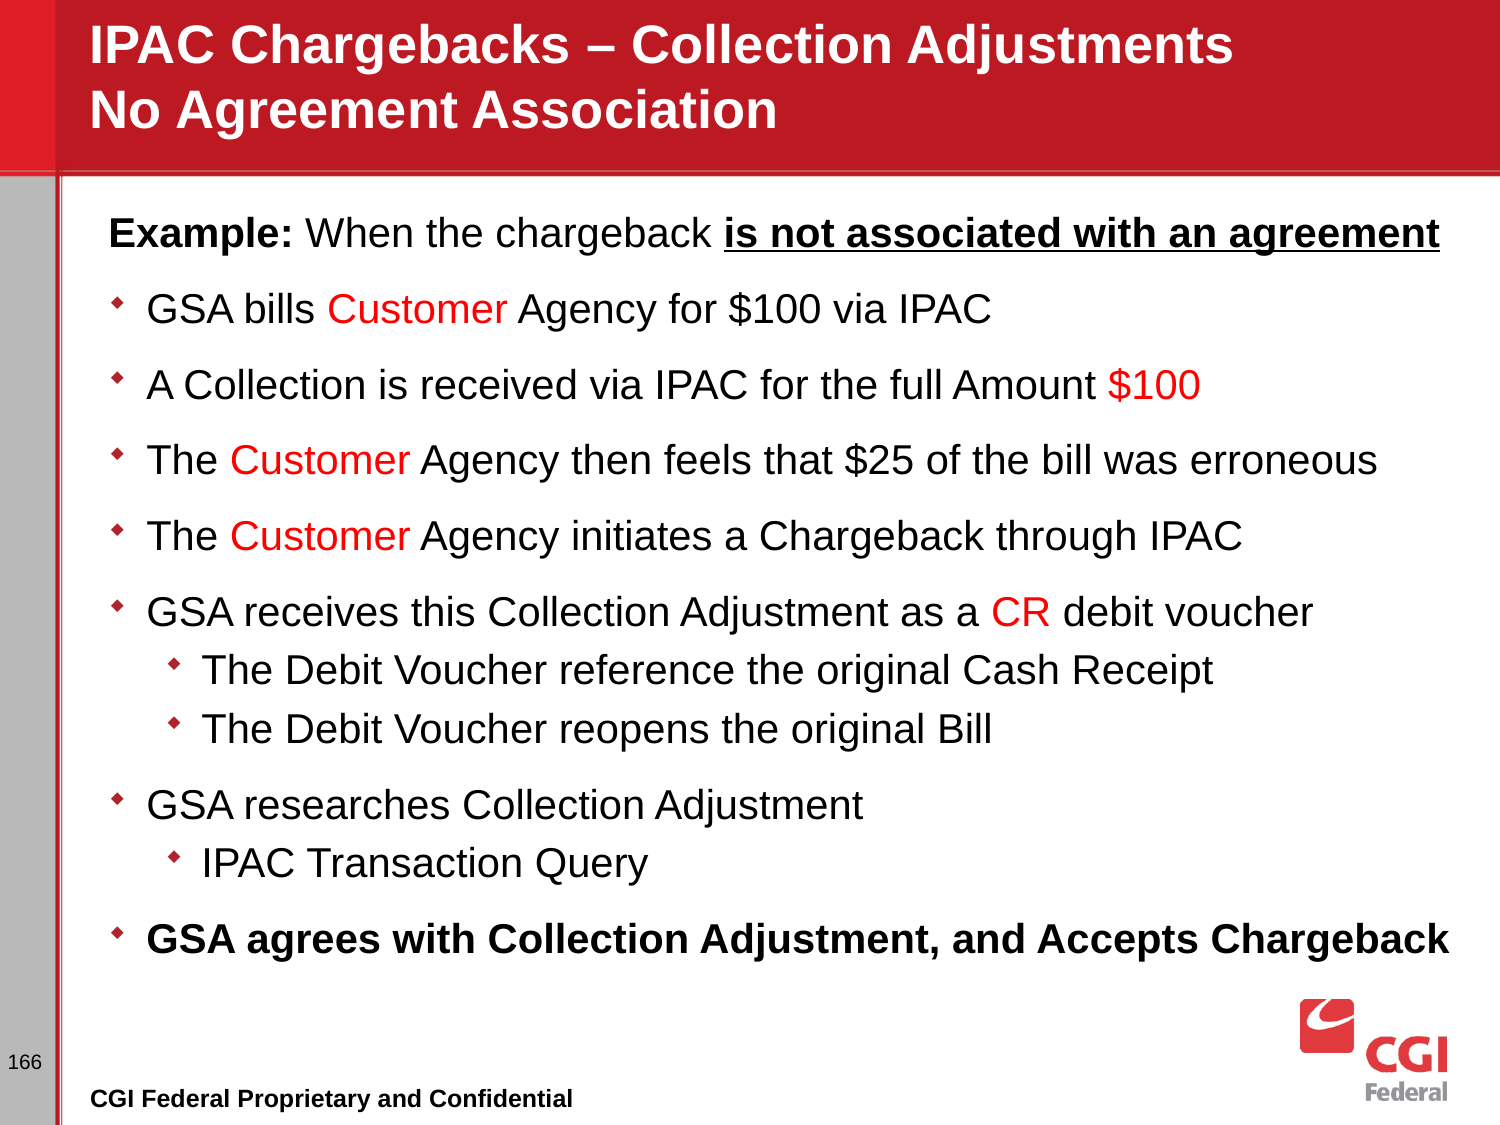

# IPAC Chargebacks – Collection Adjustments No Agreement Association
Example: When the chargeback is not associated with an agreement

GSA bills Customer Agency for $100 via IPAC

A Collection is received via IPAC for the full Amount $100

The Customer Agency then feels that $25 of the bill was erroneous

The Customer Agency initiates a Chargeback through IPAC

GSA receives this Collection Adjustment as a CR debit voucher
The Debit Voucher reference the original Cash Receipt
The Debit Voucher reopens the original Bill

GSA researches Collection Adjustment
IPAC Transaction Query

GSA agrees with Collection Adjustment, and Accepts Chargeback

166
CGI Federal Proprietary and Confidential